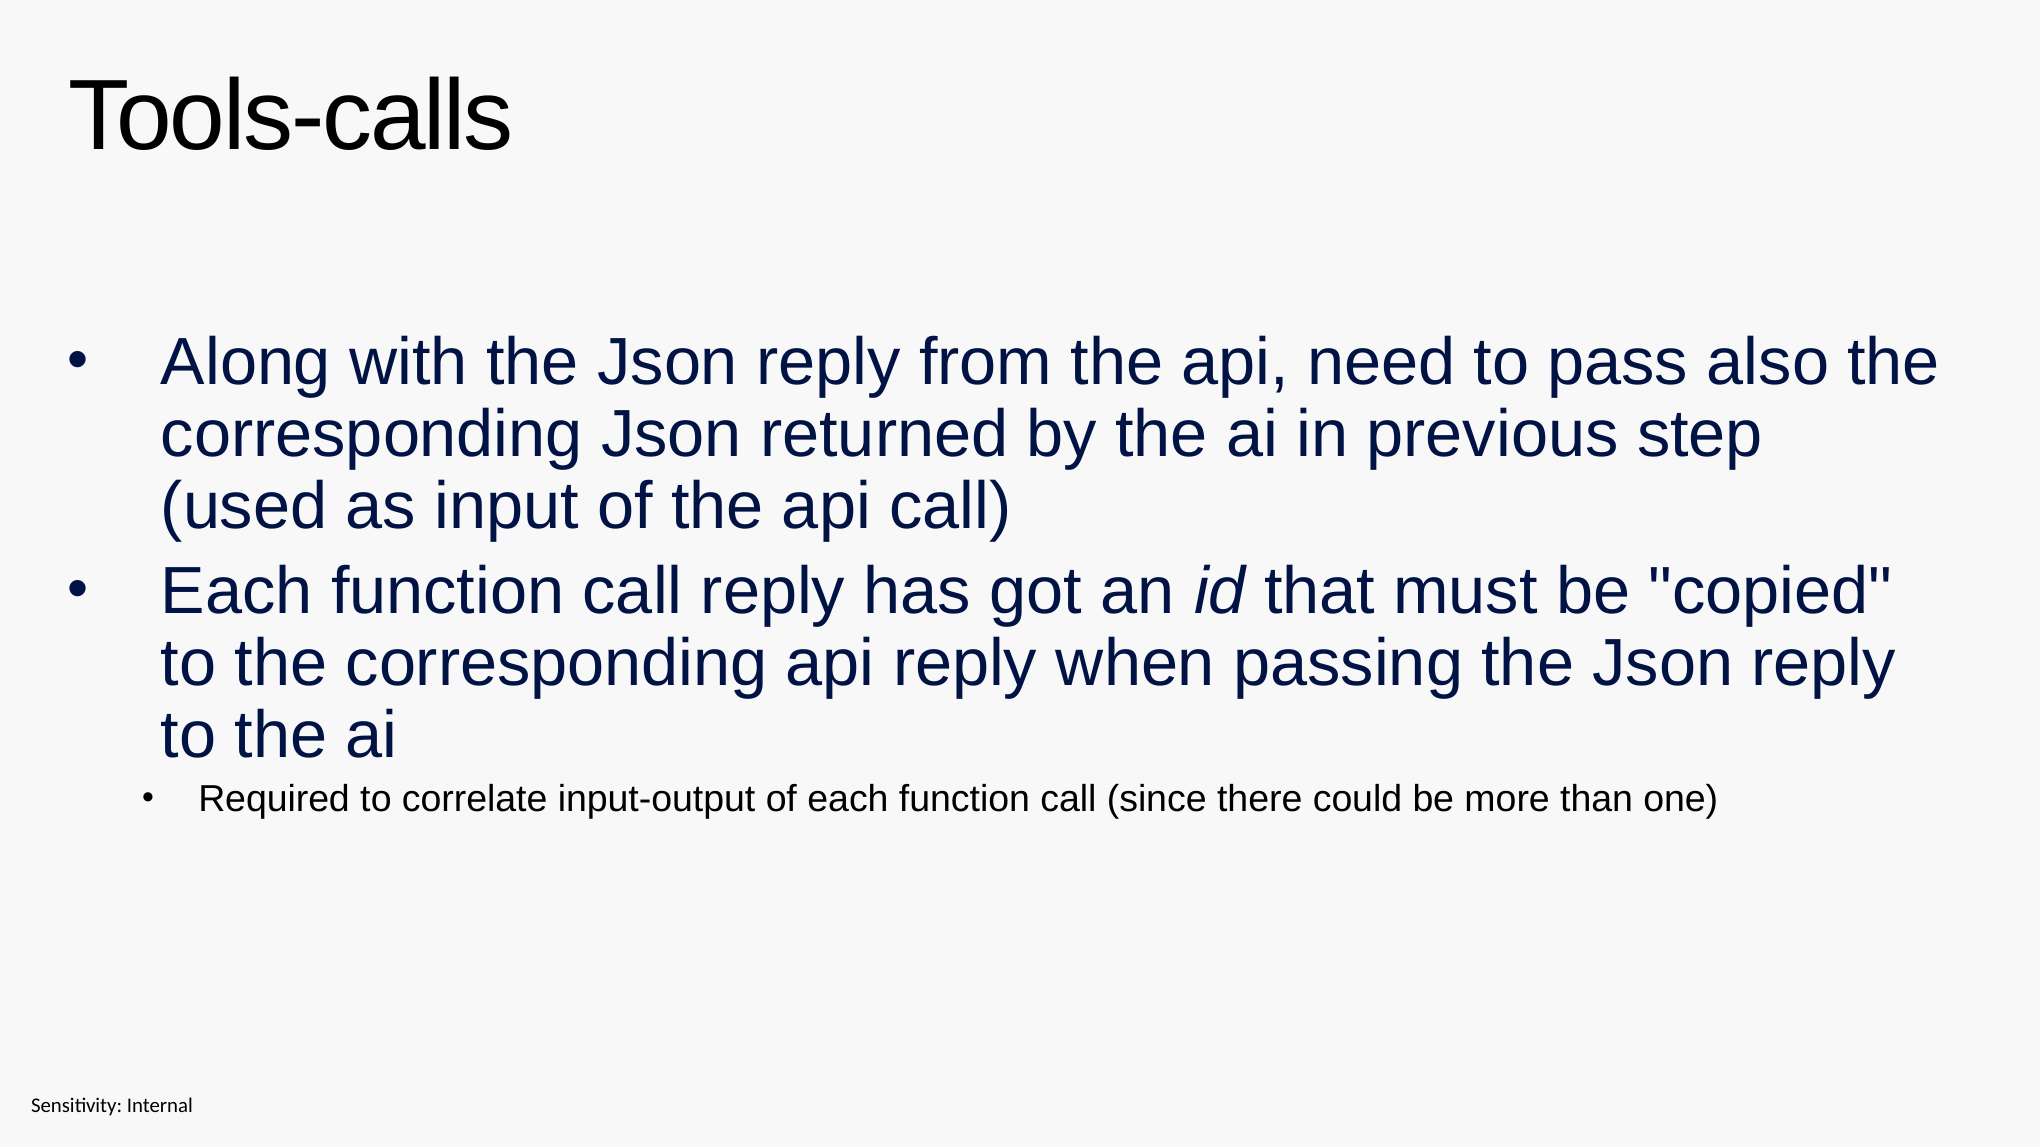

# Tools-calls
Along with the Json reply from the api, need to pass also the corresponding Json returned by the ai in previous step (used as input of the api call)
Each function call reply has got an id that must be "copied" to the corresponding api reply when passing the Json reply to the ai
Required to correlate input-output of each function call (since there could be more than one)